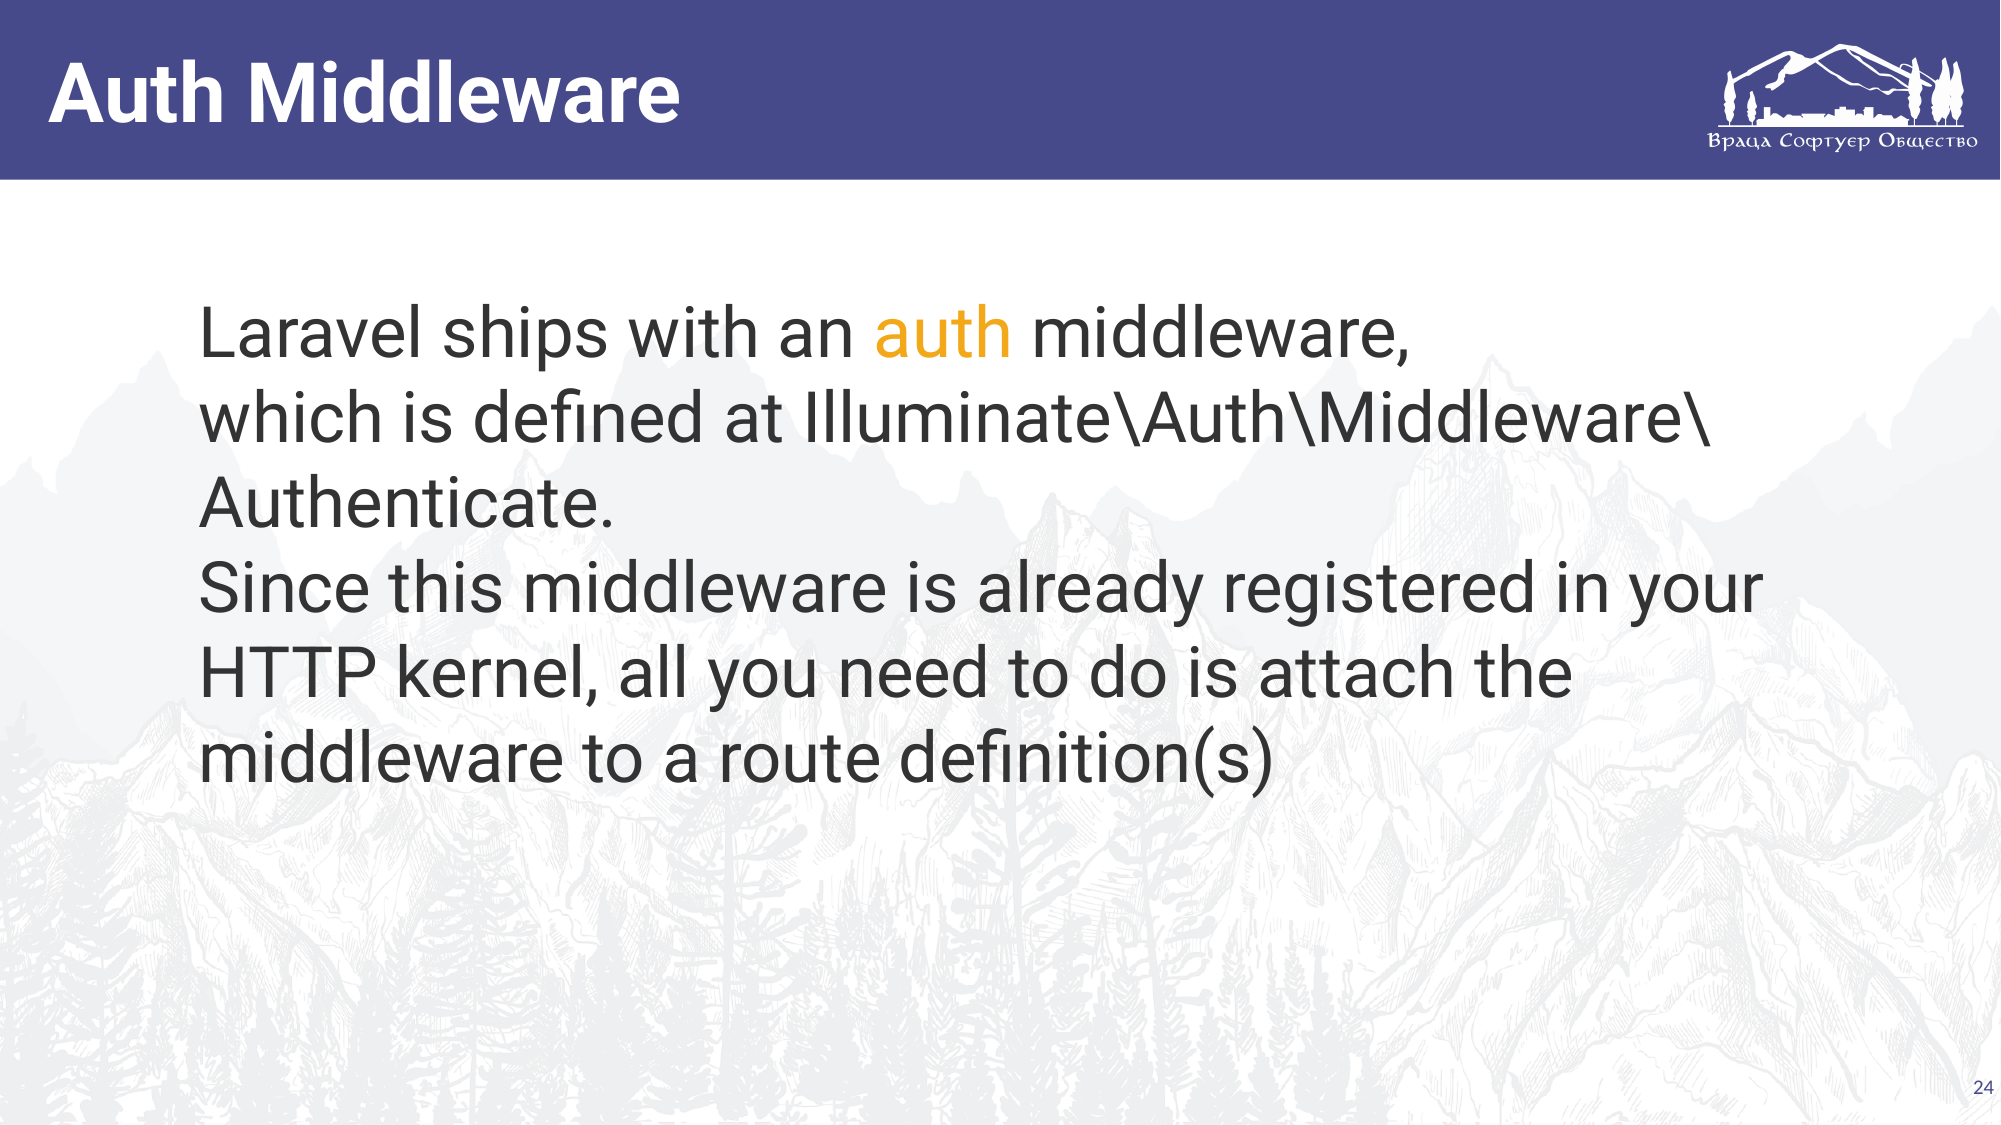

# Auth Middleware

Laravel ships with an auth middleware,
which is defined at Illuminate\Auth\Middleware\Authenticate.
Since this middleware is already registered in your HTTP kernel, all you need to do is attach the middleware to a route definition(s)
24